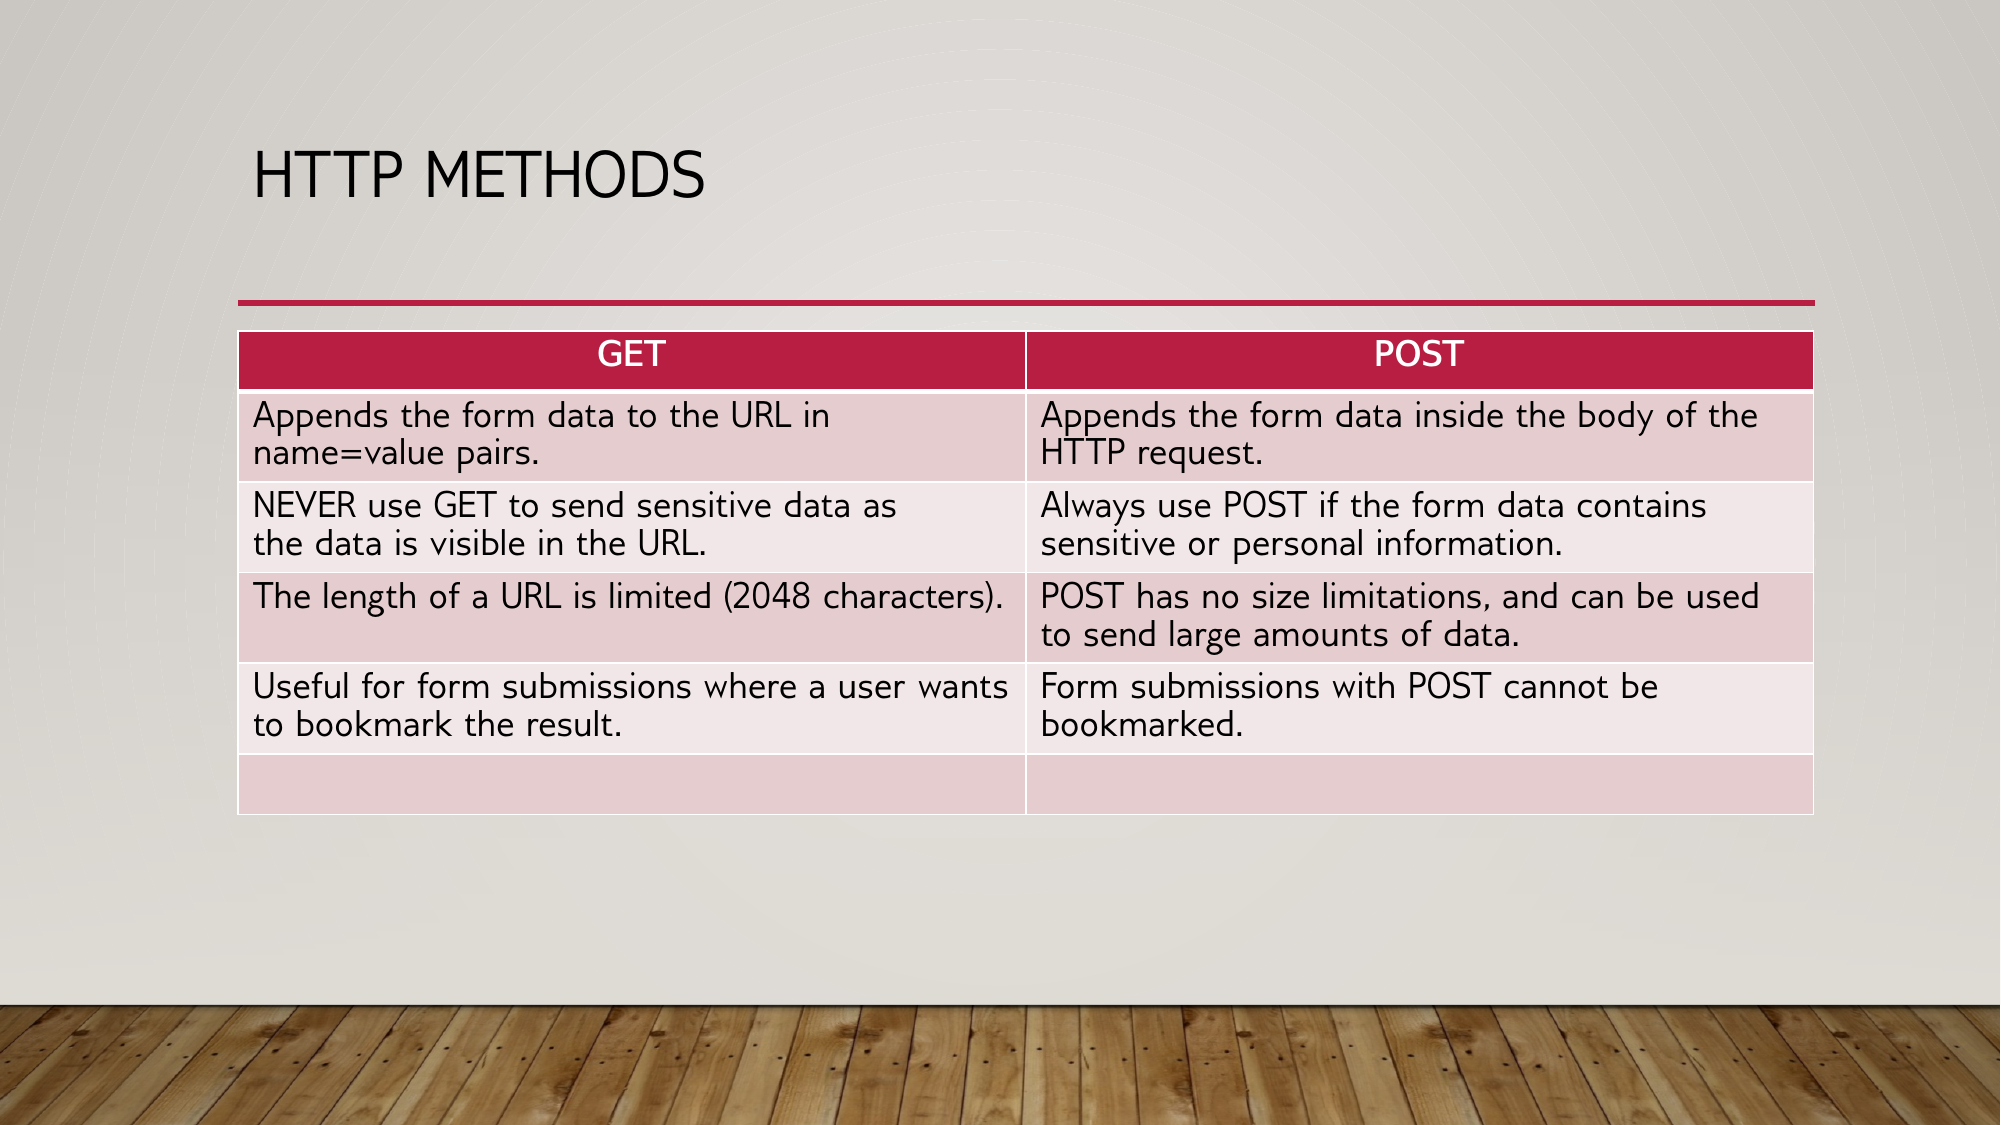

# http methods
| GET | POST |
| --- | --- |
| Appends the form data to the URL in name=value pairs. | Appends the form data inside the body of the HTTP request. |
| NEVER use GET to send sensitive data as the data is visible in the URL. | Always use POST if the form data contains sensitive or personal information. |
| The length of a URL is limited (2048 characters). | POST has no size limitations, and can be used to send large amounts of data. |
| Useful for form submissions where a user wants to bookmark the result. | Form submissions with POST cannot be bookmarked. |
|  |  |